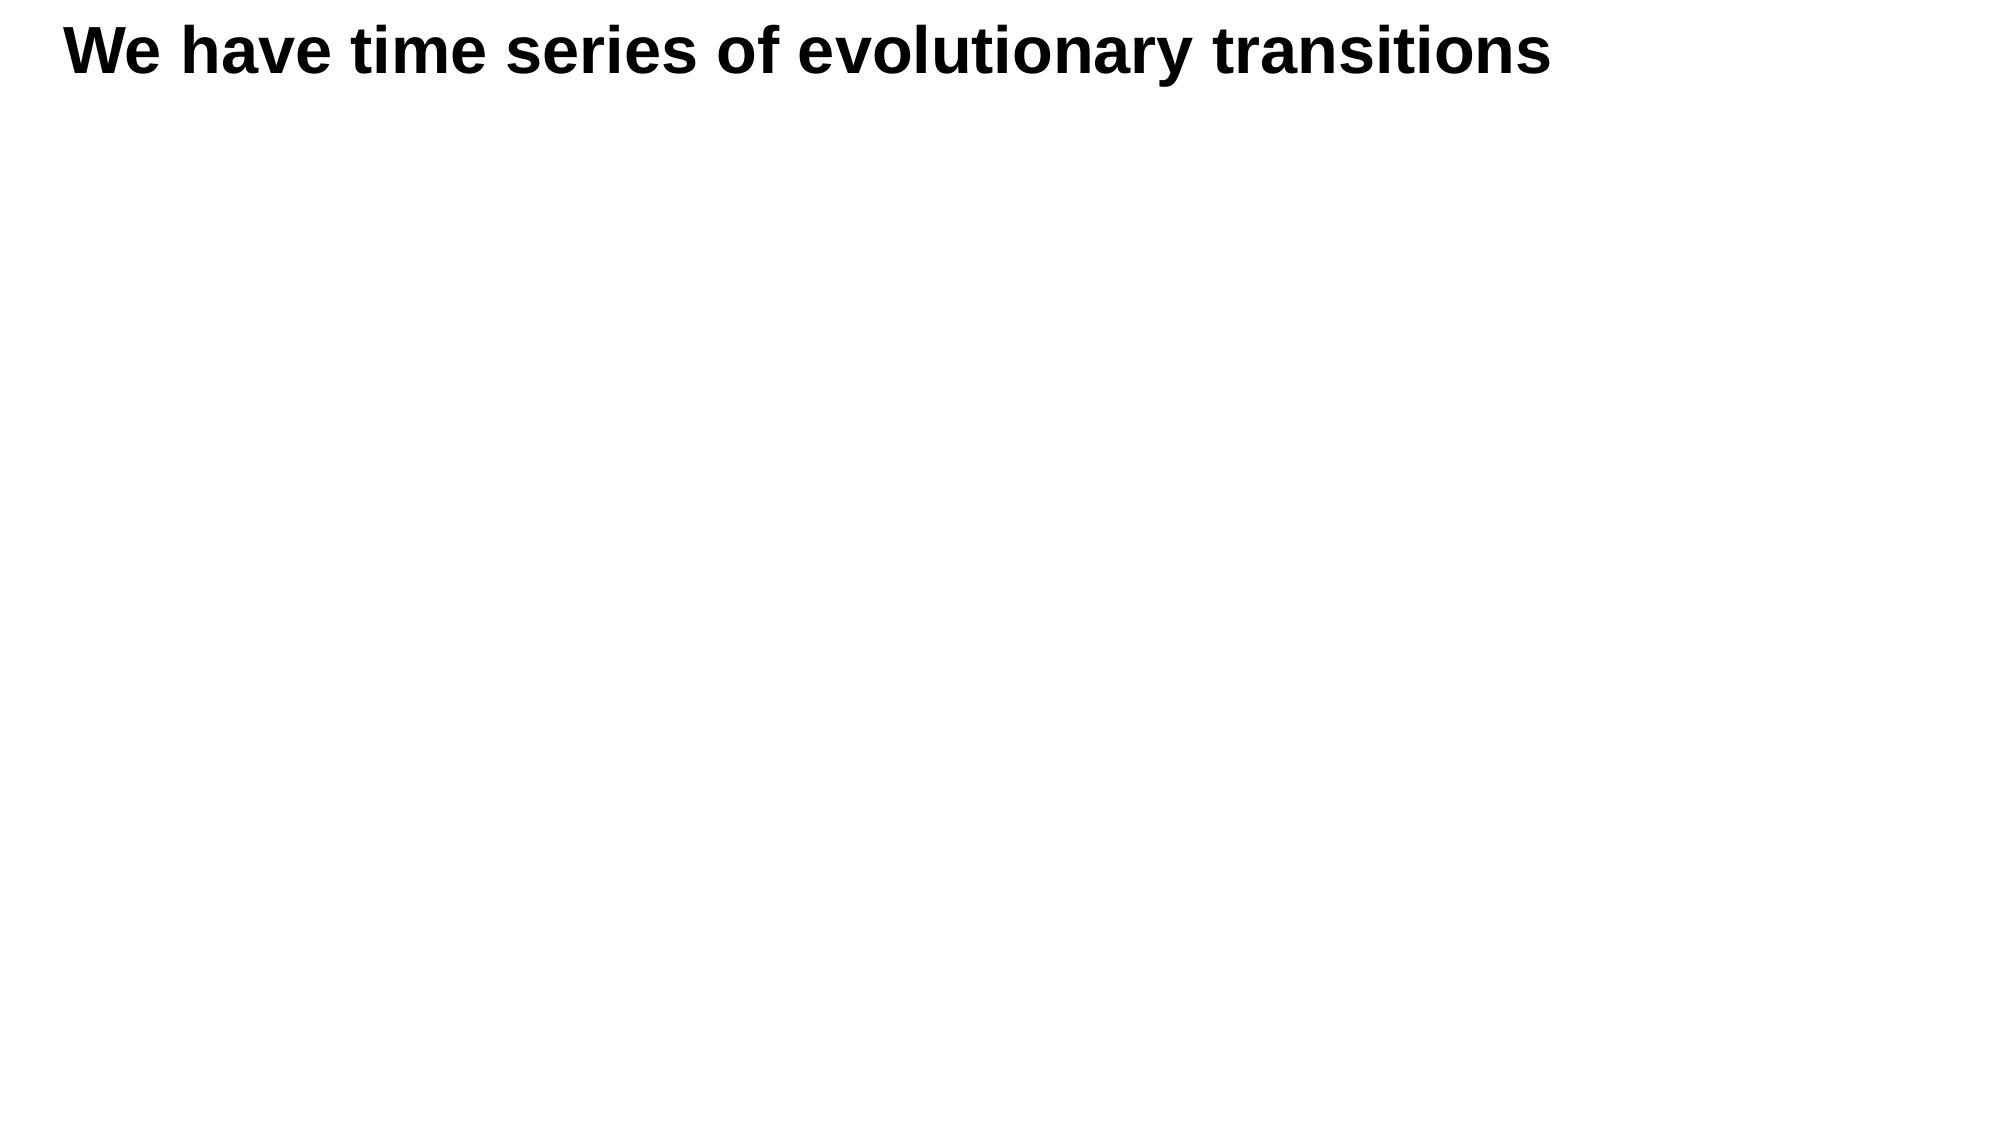

We have time series of evolutionary transitions